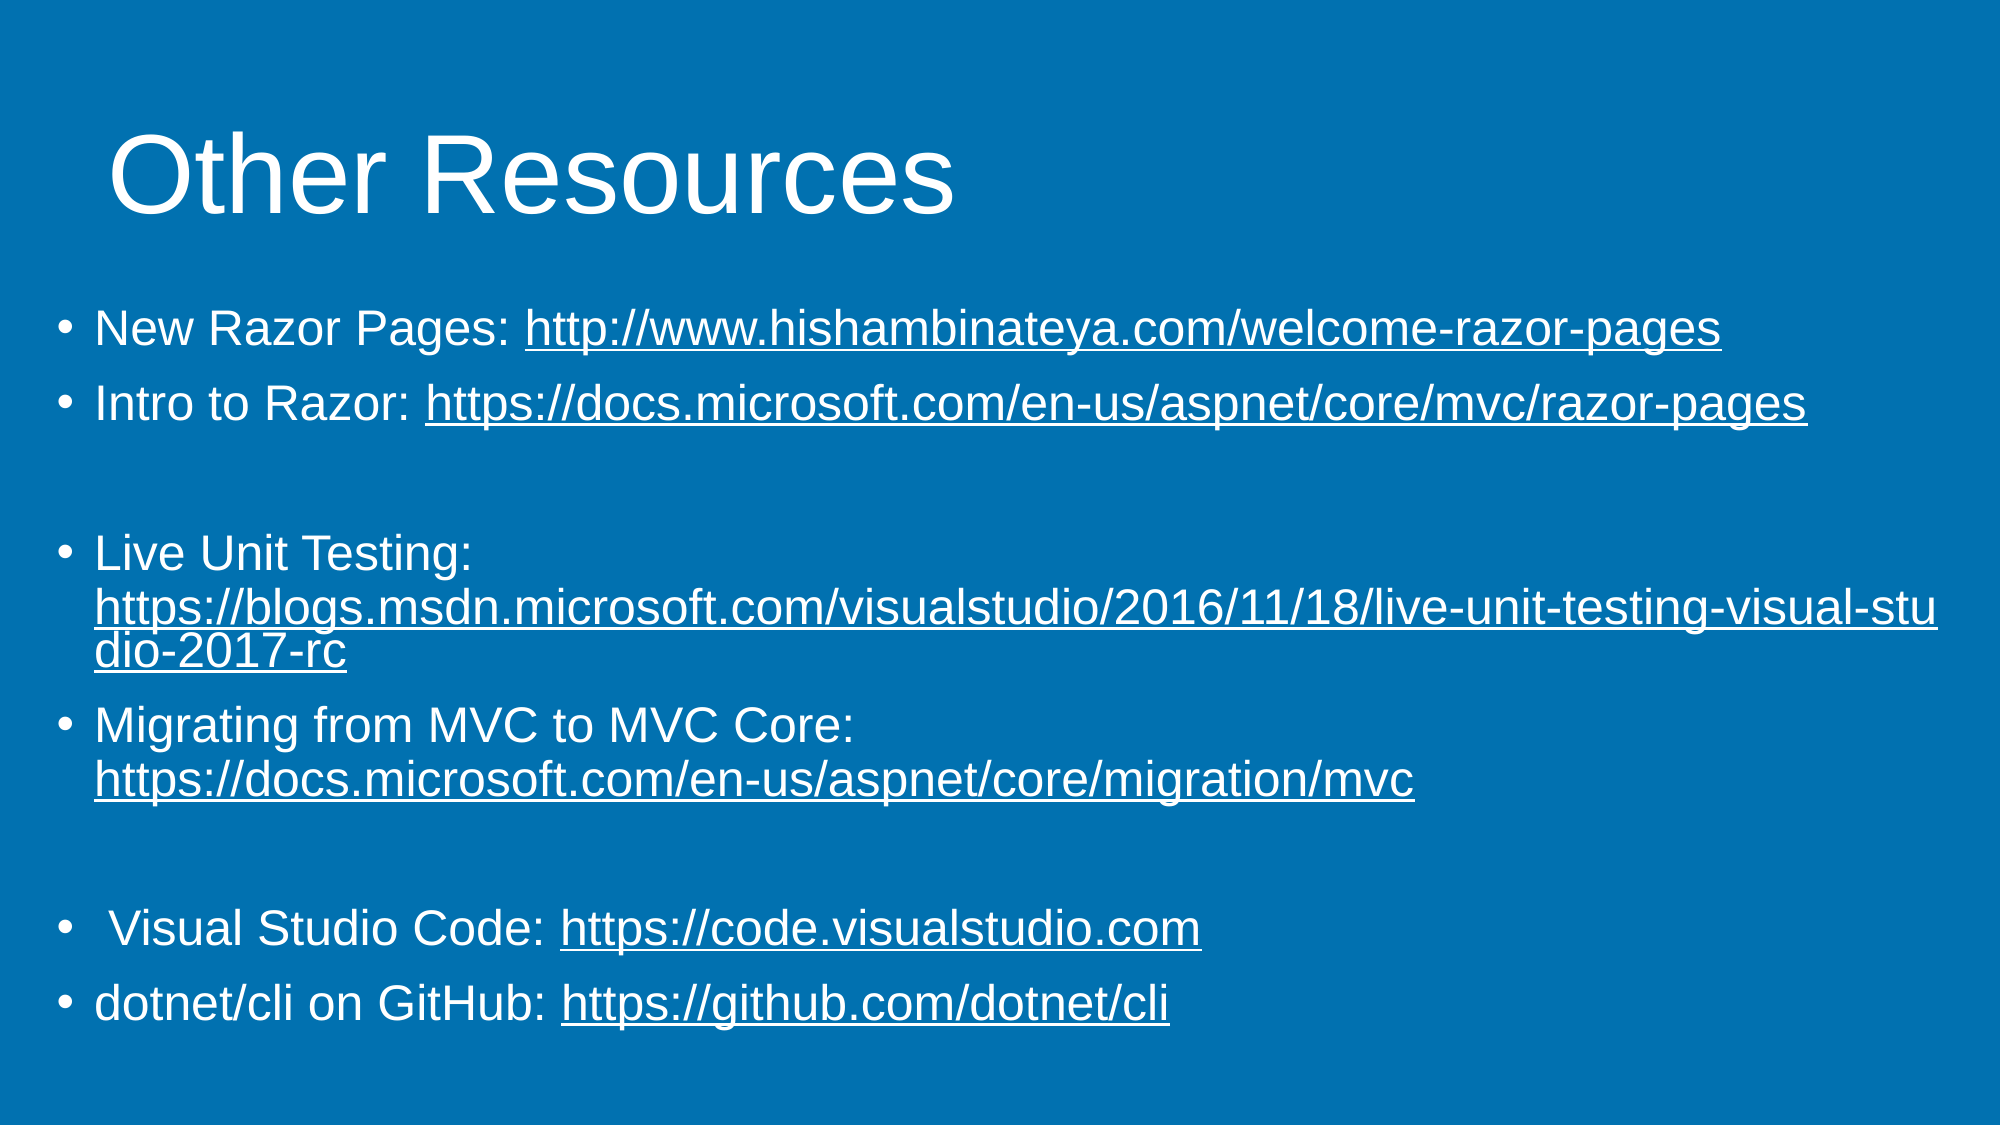

# Other Resources
New Razor Pages: http://www.hishambinateya.com/welcome-razor-pages
Intro to Razor: https://docs.microsoft.com/en-us/aspnet/core/mvc/razor-pages

Live Unit Testing: https://blogs.msdn.microsoft.com/visualstudio/2016/11/18/live-unit-testing-visual-studio-2017-rc
Migrating from MVC to MVC Core: https://docs.microsoft.com/en-us/aspnet/core/migration/mvc

 Visual Studio Code: https://code.visualstudio.com
dotnet/cli on GitHub: https://github.com/dotnet/cli